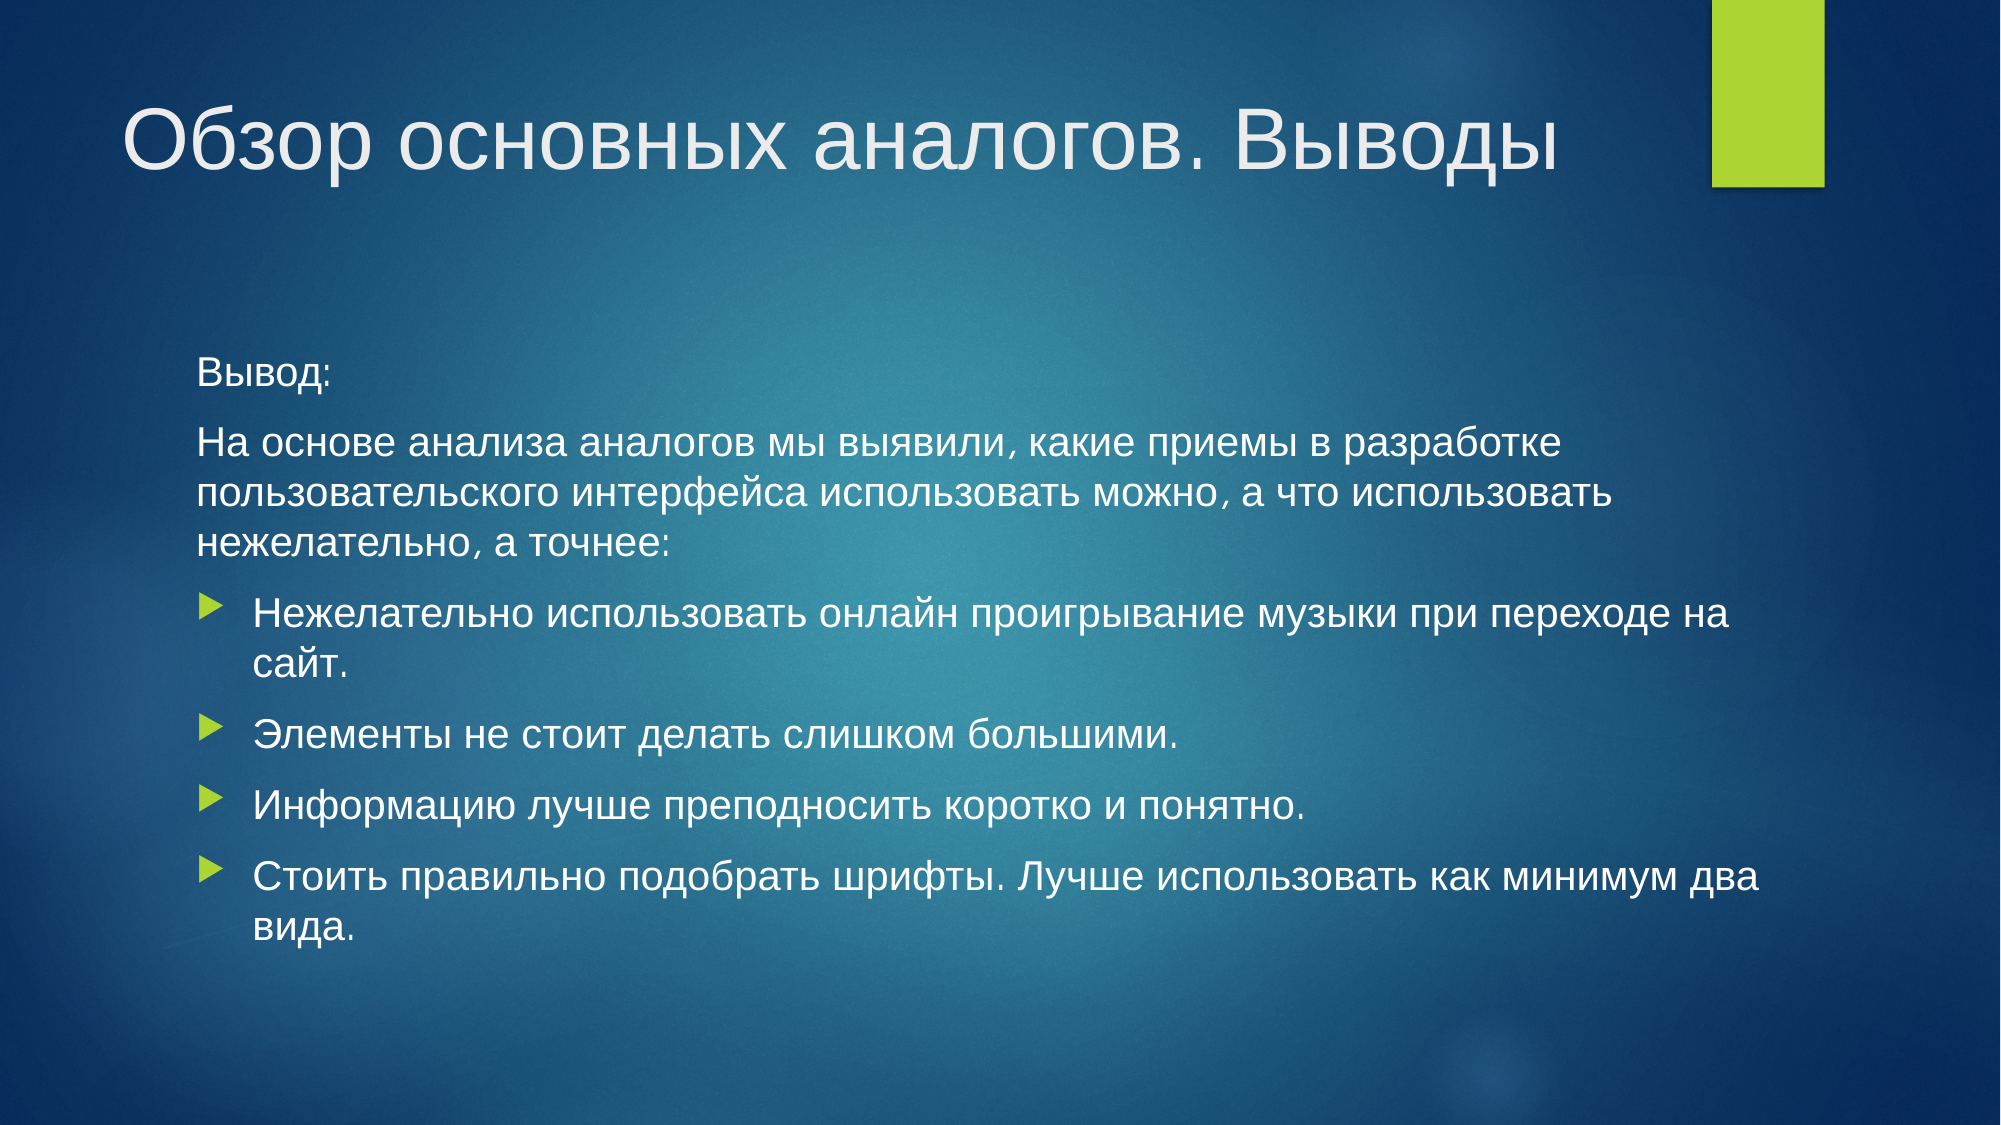

# Обзор основных аналогов. Выводы
Вывод:
На основе анализа аналогов мы выявили, какие приемы в разработке пользовательского интерфейса использовать можно, а что использовать нежелательно, а точнее:
Нежелательно использовать онлайн проигрывание музыки при переходе на сайт.
Элементы не стоит делать слишком большими.
Информацию лучше преподносить коротко и понятно.
Стоить правильно подобрать шрифты. Лучше использовать как минимум два вида.